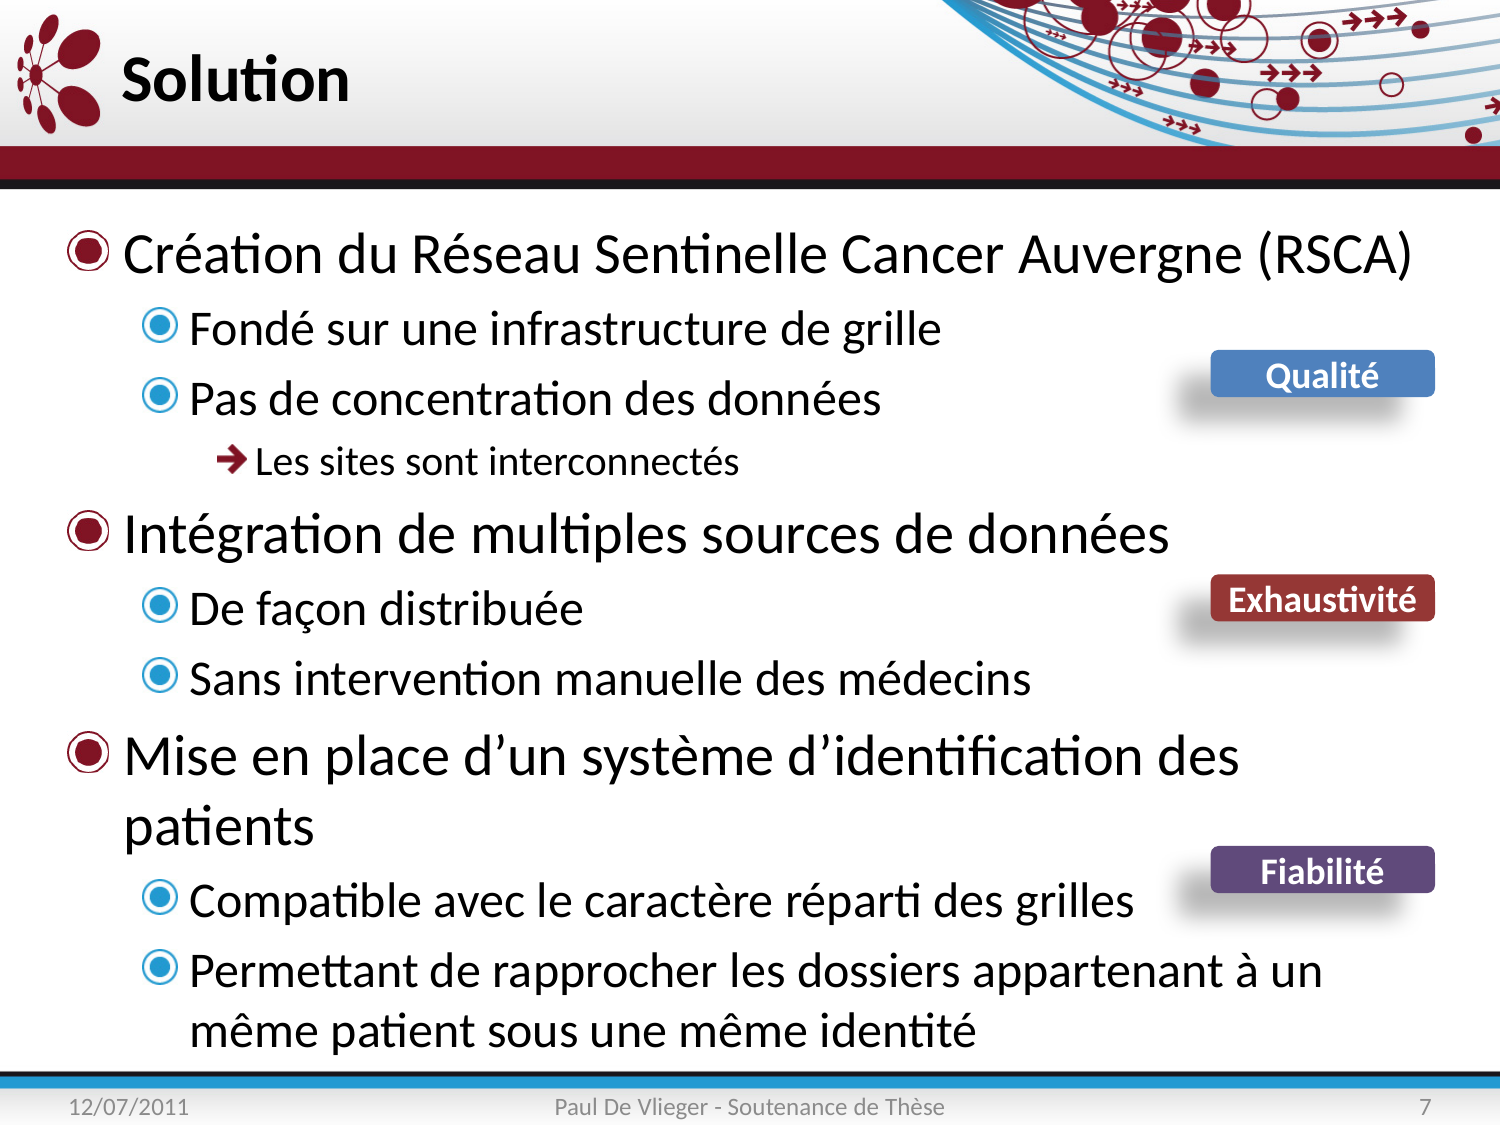

# Solution
Création du Réseau Sentinelle Cancer Auvergne (RSCA)
Fondé sur une infrastructure de grille
Pas de concentration des données
Les sites sont interconnectés
Intégration de multiples sources de données
De façon distribuée
Sans intervention manuelle des médecins
Mise en place d’un système d’identification des patients
Compatible avec le caractère réparti des grilles
Permettant de rapprocher les dossiers appartenant à un même patient sous une même identité

Qualité
Exhaustivité
Fiabilité
12/07/2011
Paul De Vlieger - Soutenance de Thèse
7